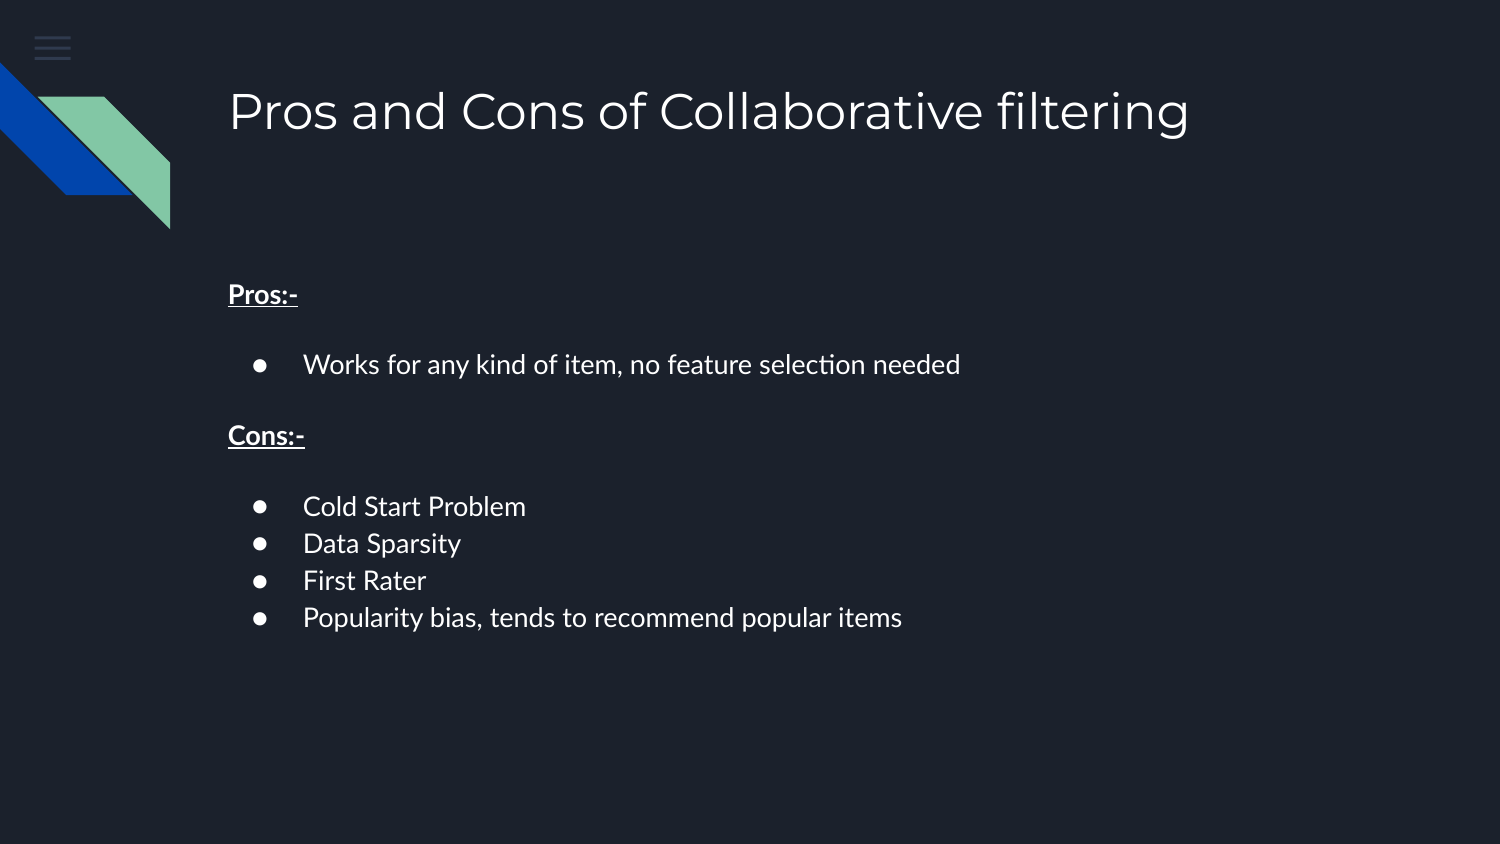

# Pros and Cons of Collaborative filtering
Pros:-
Works for any kind of item, no feature selection needed
Cons:-
Cold Start Problem
Data Sparsity
First Rater
Popularity bias, tends to recommend popular items